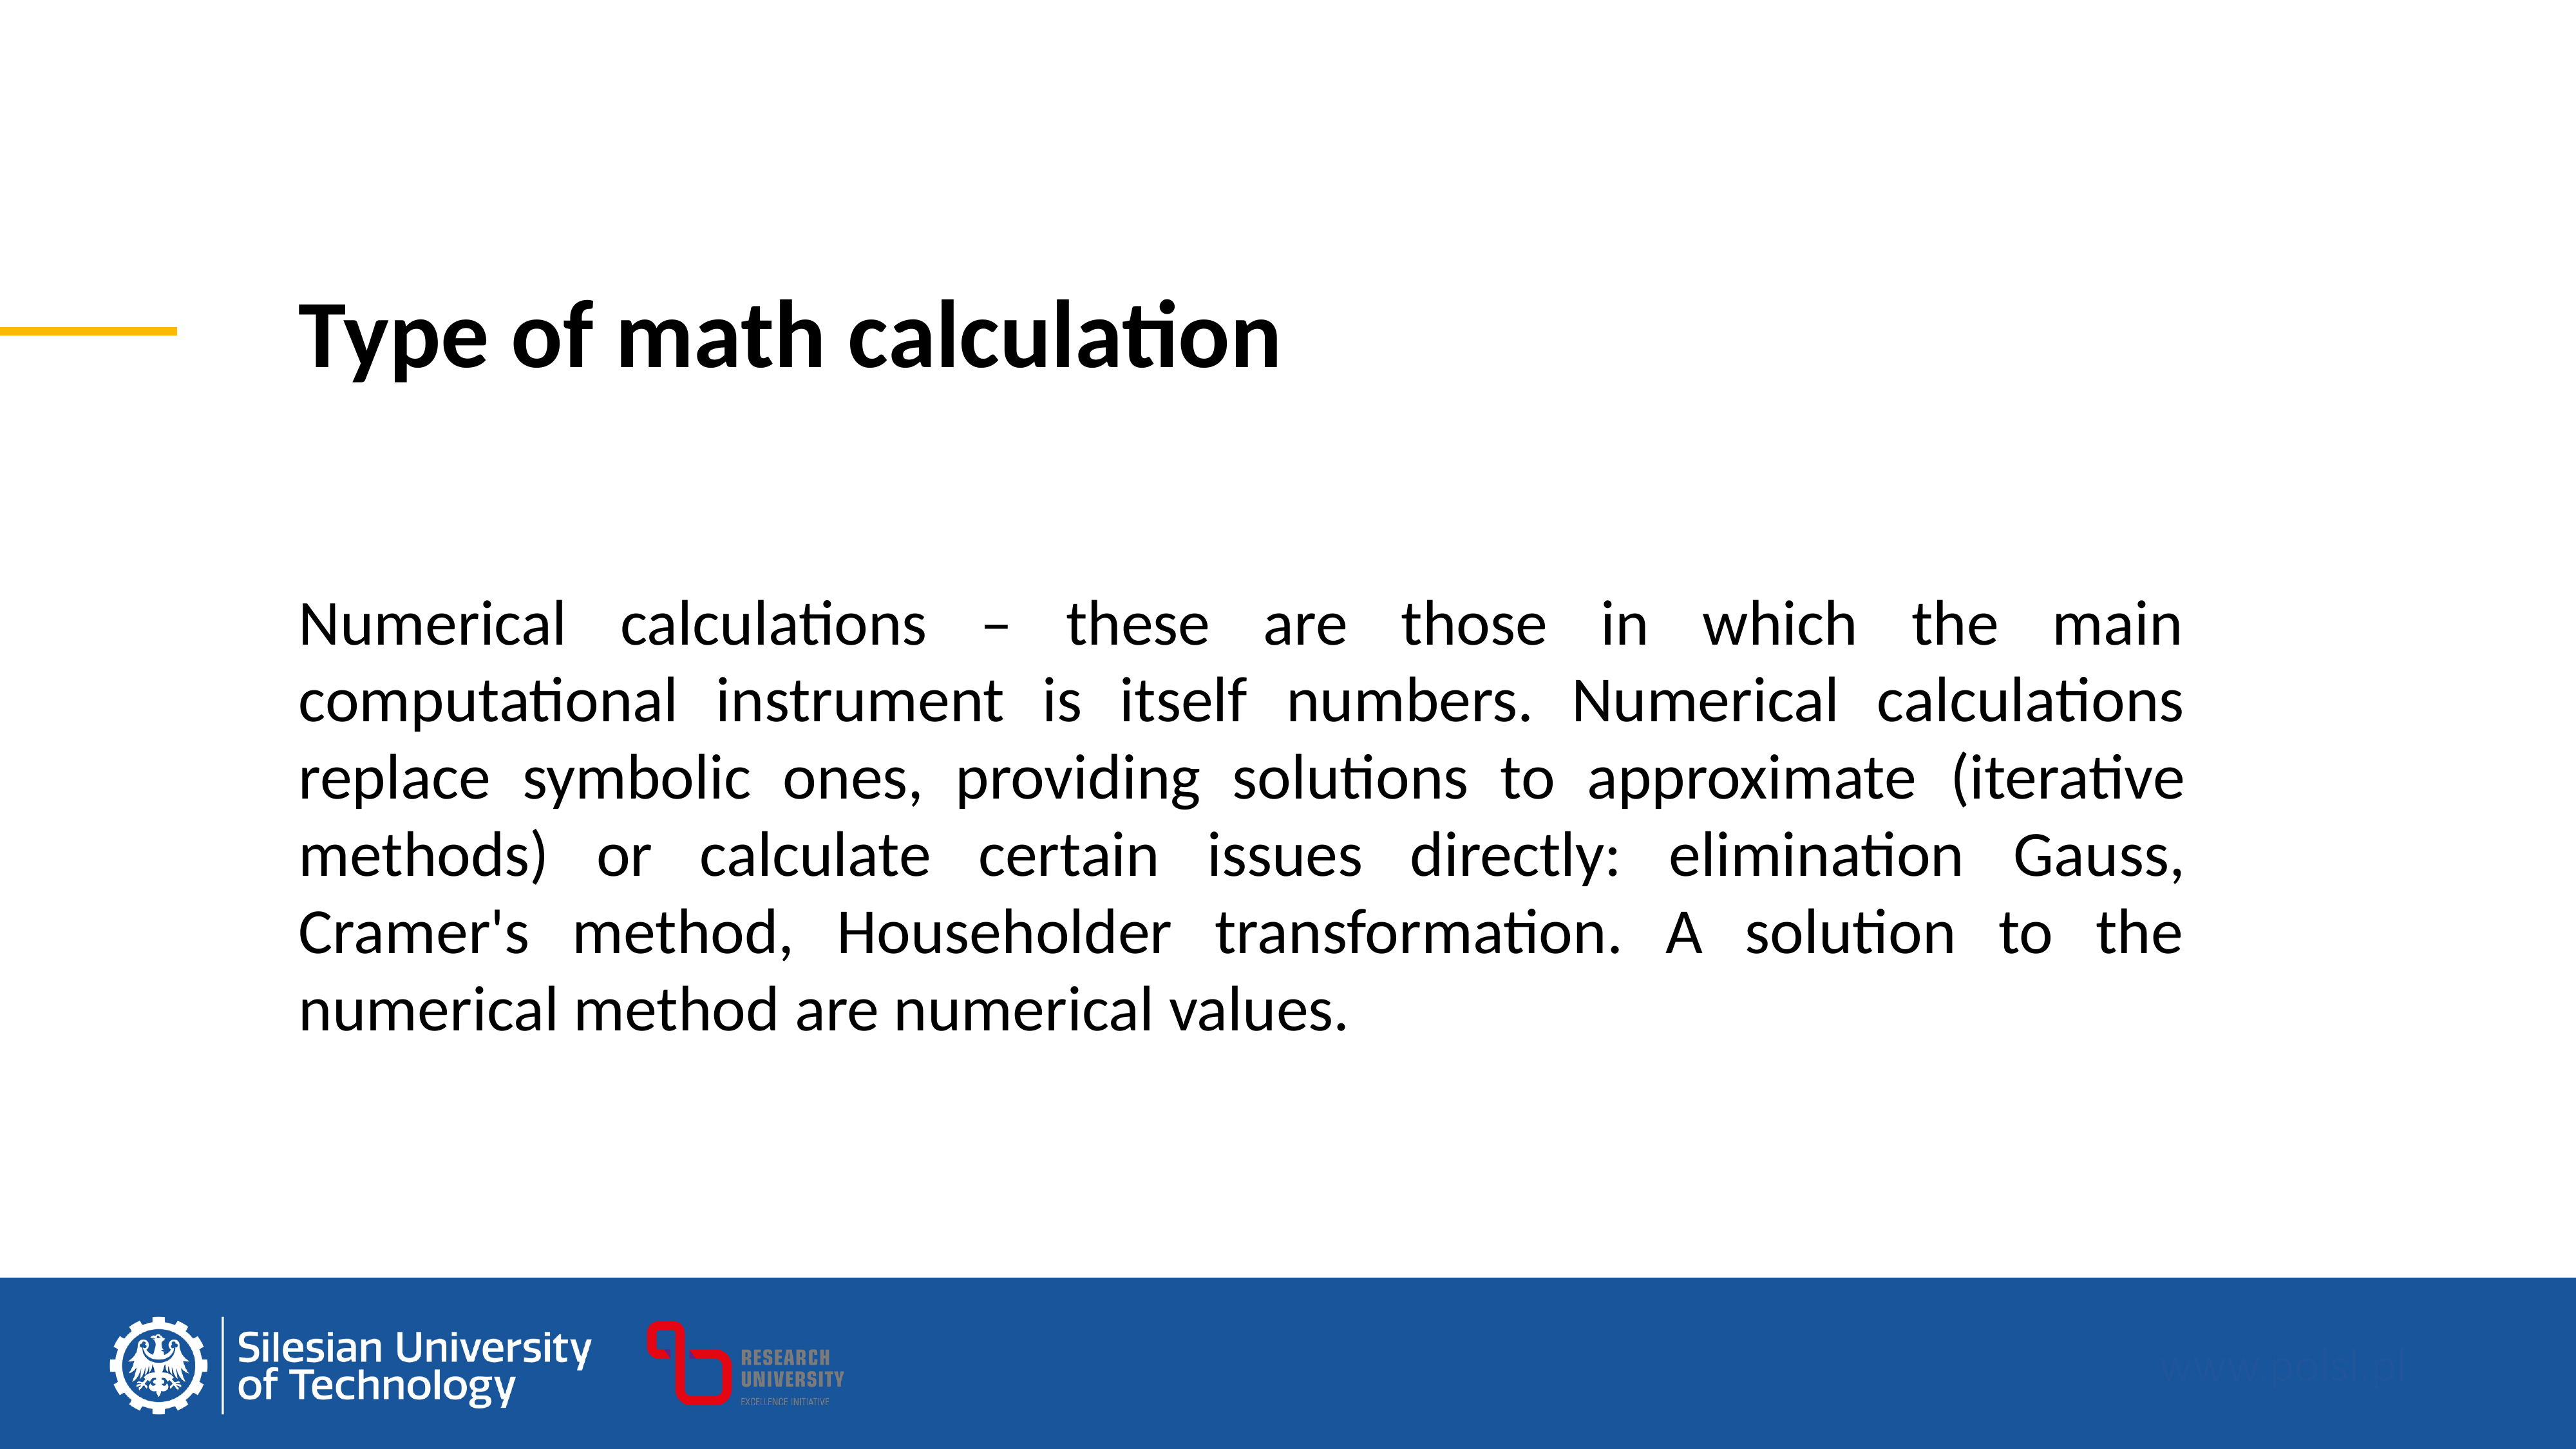

Type of math calculation
Numerical calculations – these are those in which the main computational instrument is itself numbers. Numerical calculations replace symbolic ones, providing solutions to approximate (iterative methods) or calculate certain issues directly: elimination Gauss, Cramer's method, Householder transformation. A solution to the numerical method are numerical values.